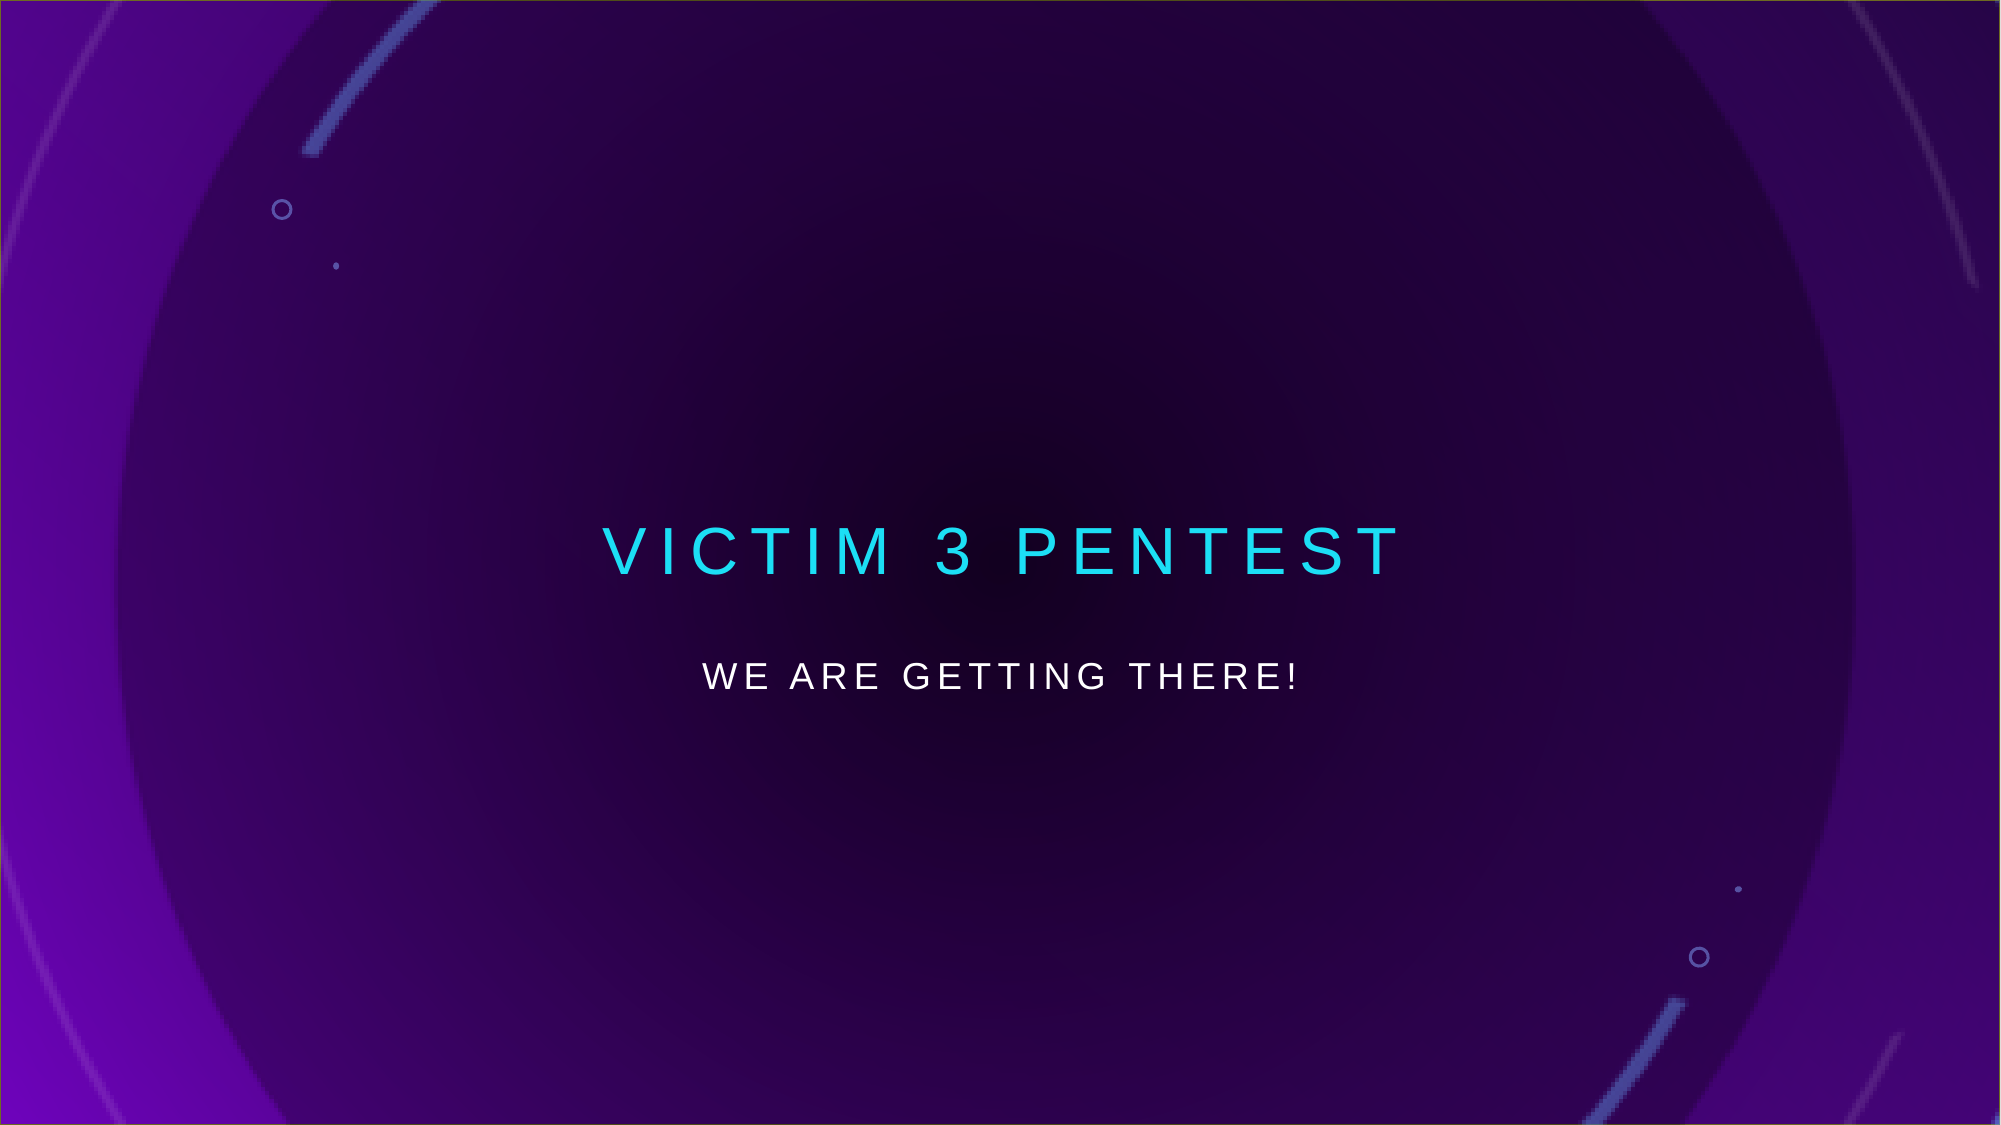

# Victim 3 pentest
We are getting there!